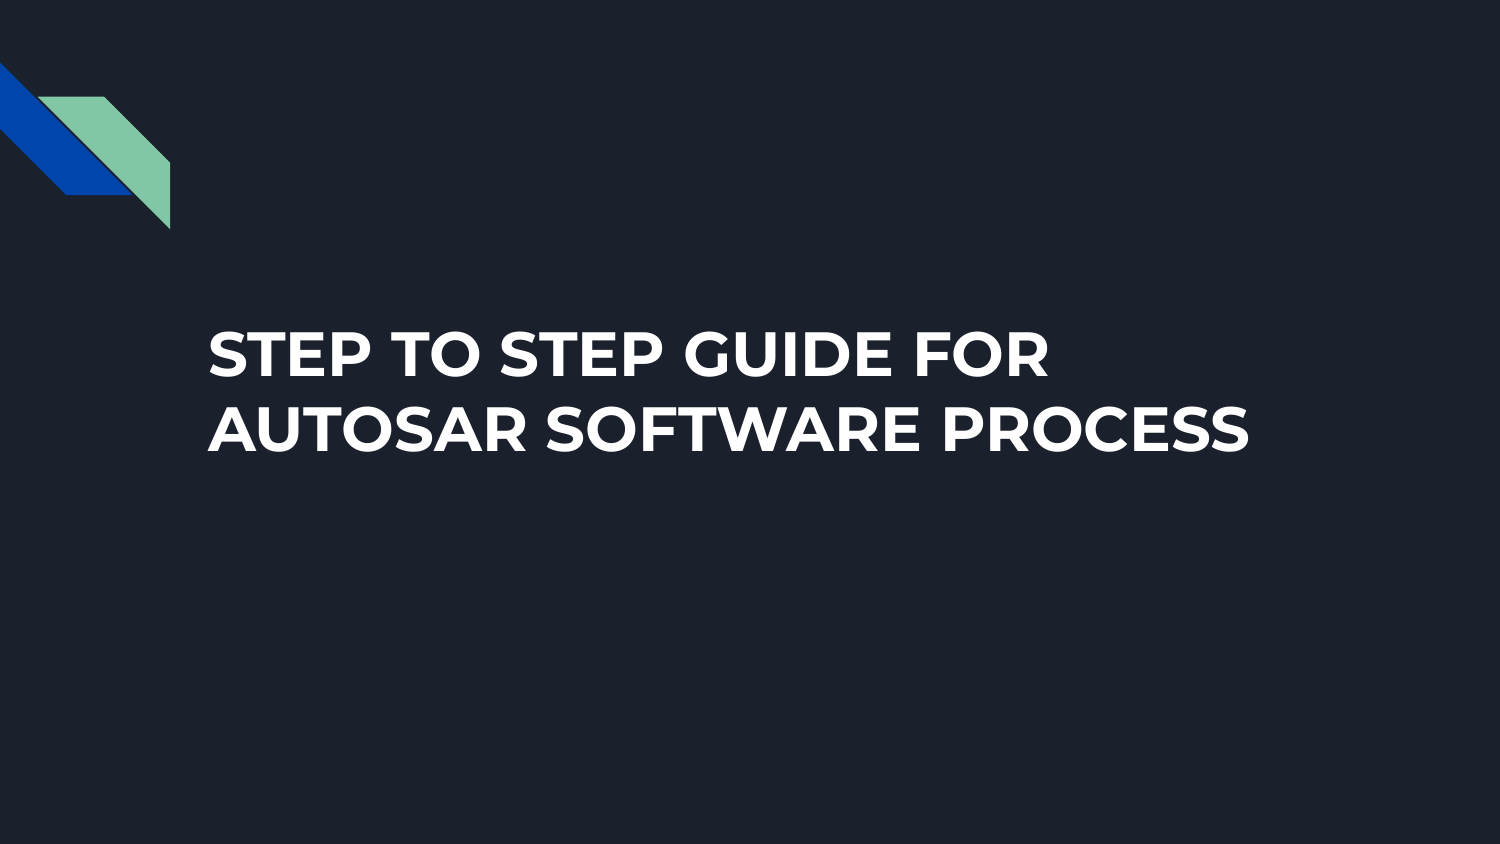

# STEP TO STEP GUIDE FOR AUTOSAR SOFTWARE PROCESS